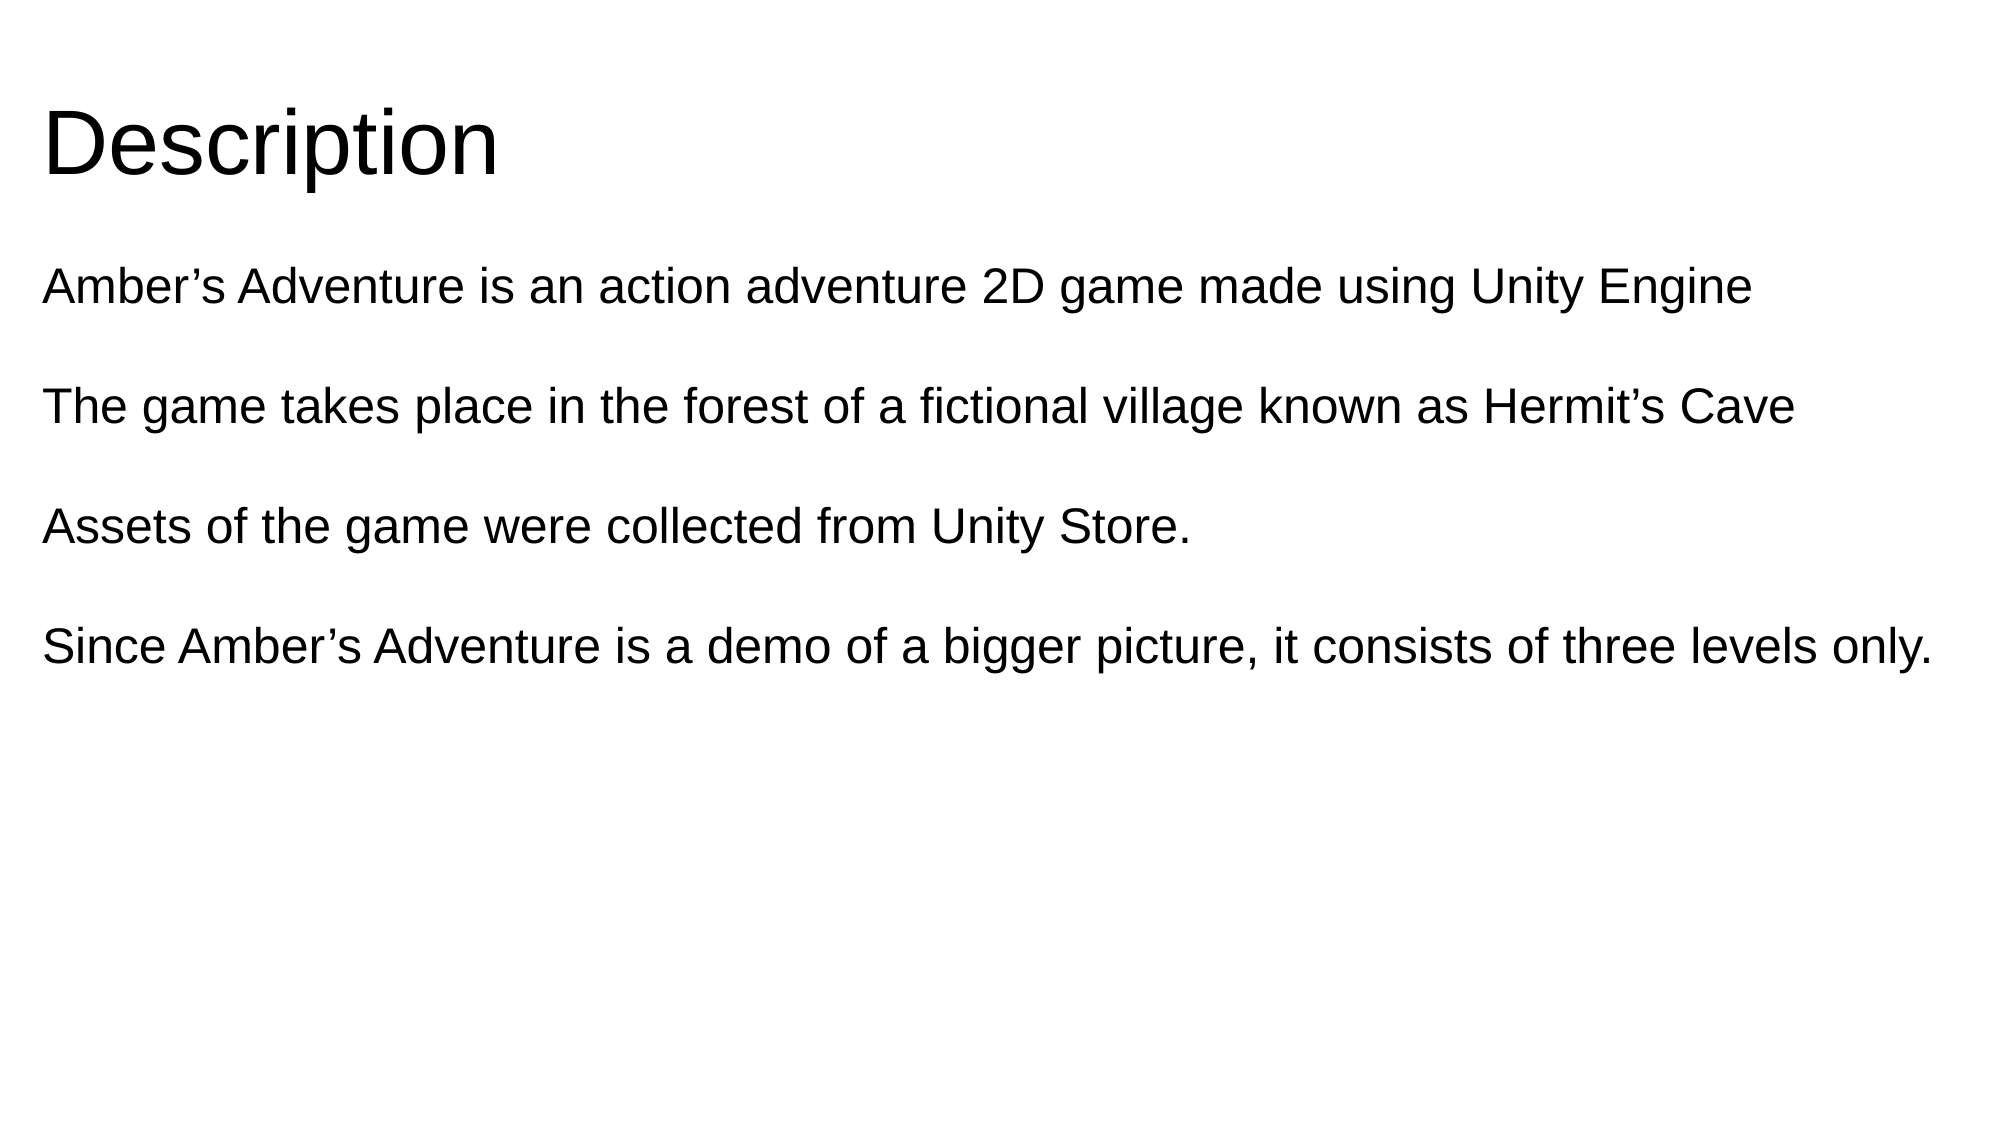

Description

Amber’s Adventure is an action adventure 2D game made using Unity Engine

The game takes place in the forest of a fictional village known as Hermit’s Cave

Assets of the game were collected from Unity Store.

Since Amber’s Adventure is a demo of a bigger picture, it consists of three levels only.